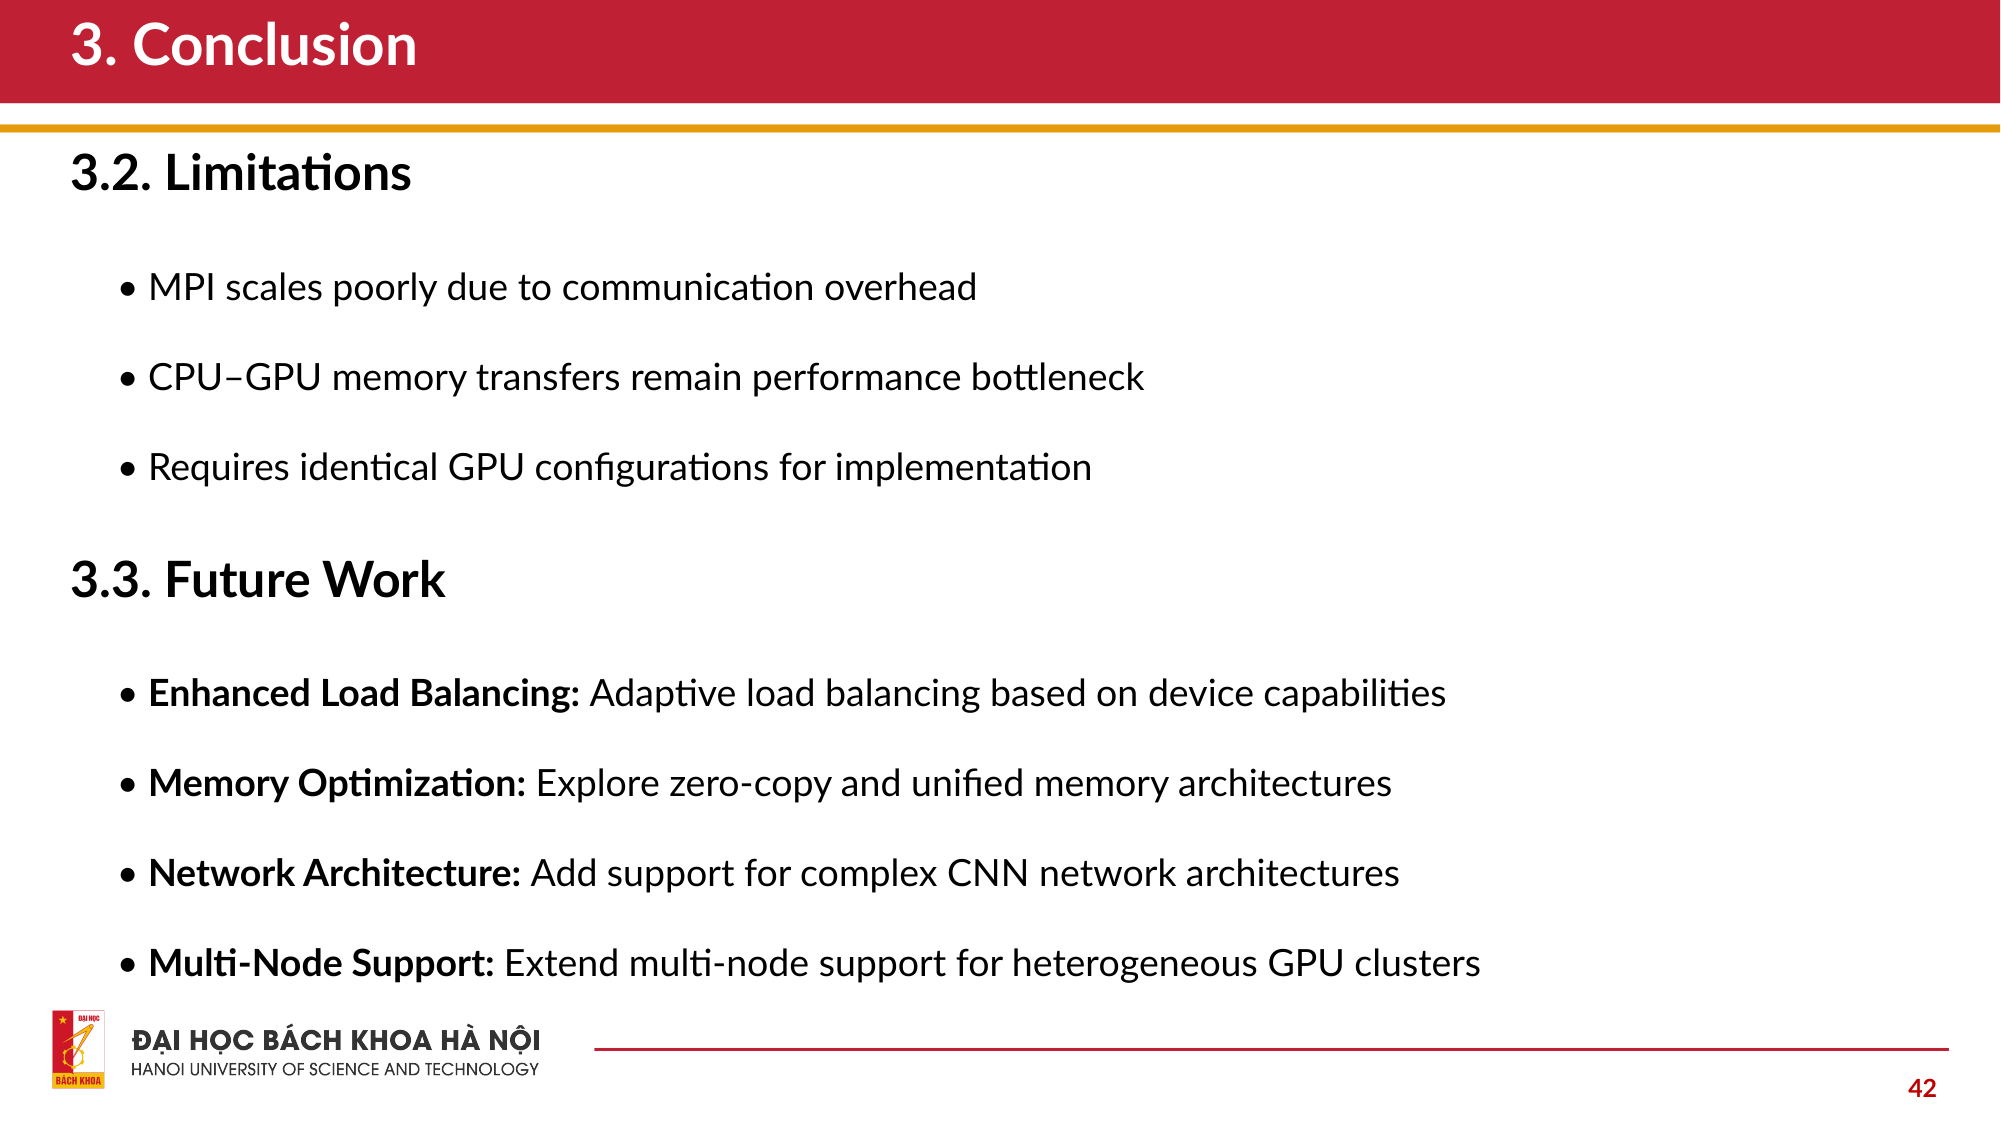

# 3. Conclusion
3.2. Limitations
• MPI scales poorly due to communication overhead
• CPU–GPU memory transfers remain performance bottleneck
• Requires identical GPU configurations for implementation
3.3. Future Work
• Enhanced Load Balancing: Adaptive load balancing based on device capabilities
• Memory Optimization: Explore zero-copy and unified memory architectures
• Network Architecture: Add support for complex CNN network architectures
• Multi-Node Support: Extend multi-node support for heterogeneous GPU clusters
42